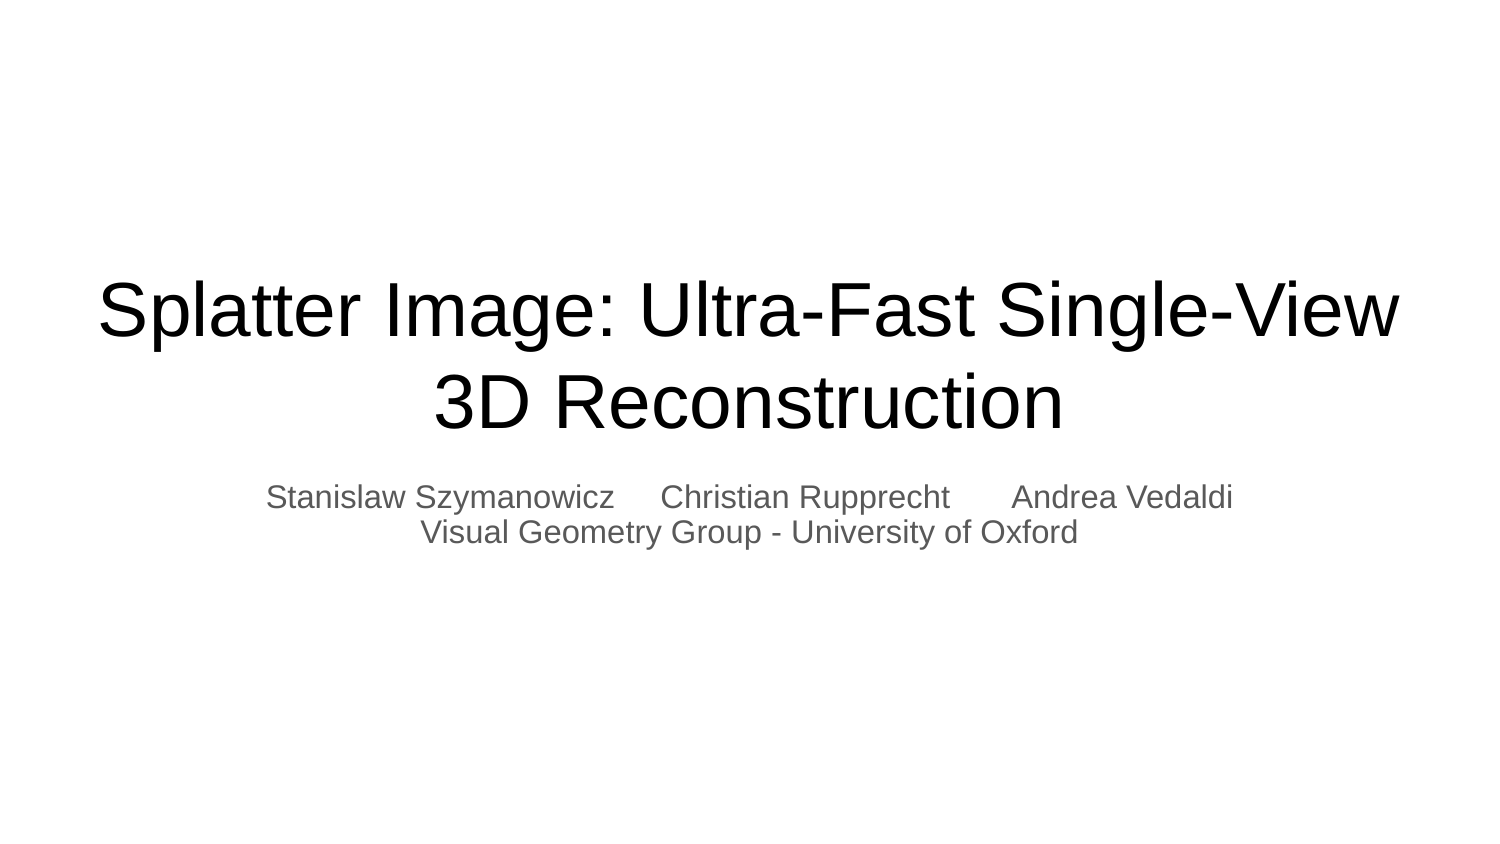

# Splatter Image: Ultra-Fast Single-View 3D Reconstruction
Stanislaw Szymanowicz     Christian Rupprecht       Andrea Vedaldi
Visual Geometry Group - University of Oxford